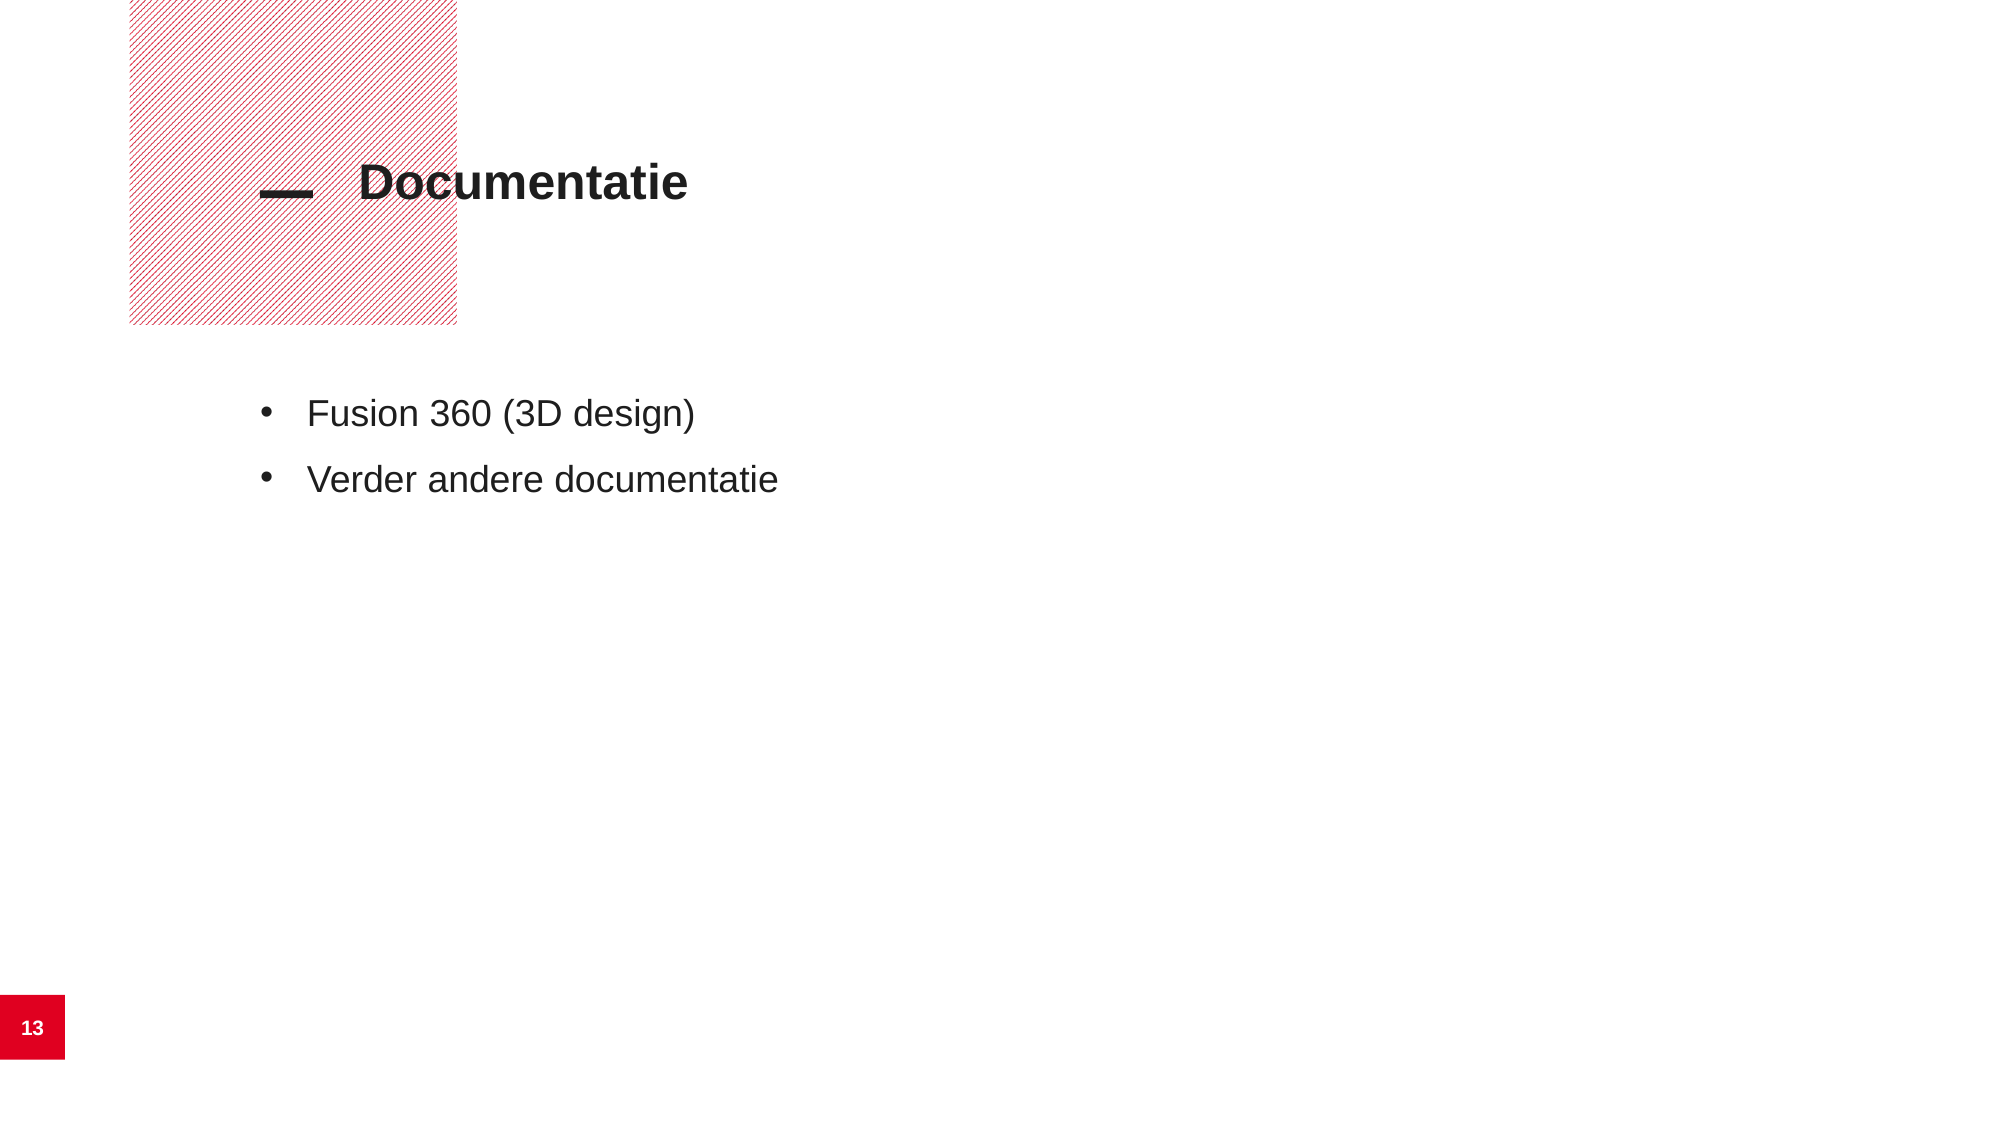

# Documentatie

Fusion 360 (3D design)
Verder andere documentatie